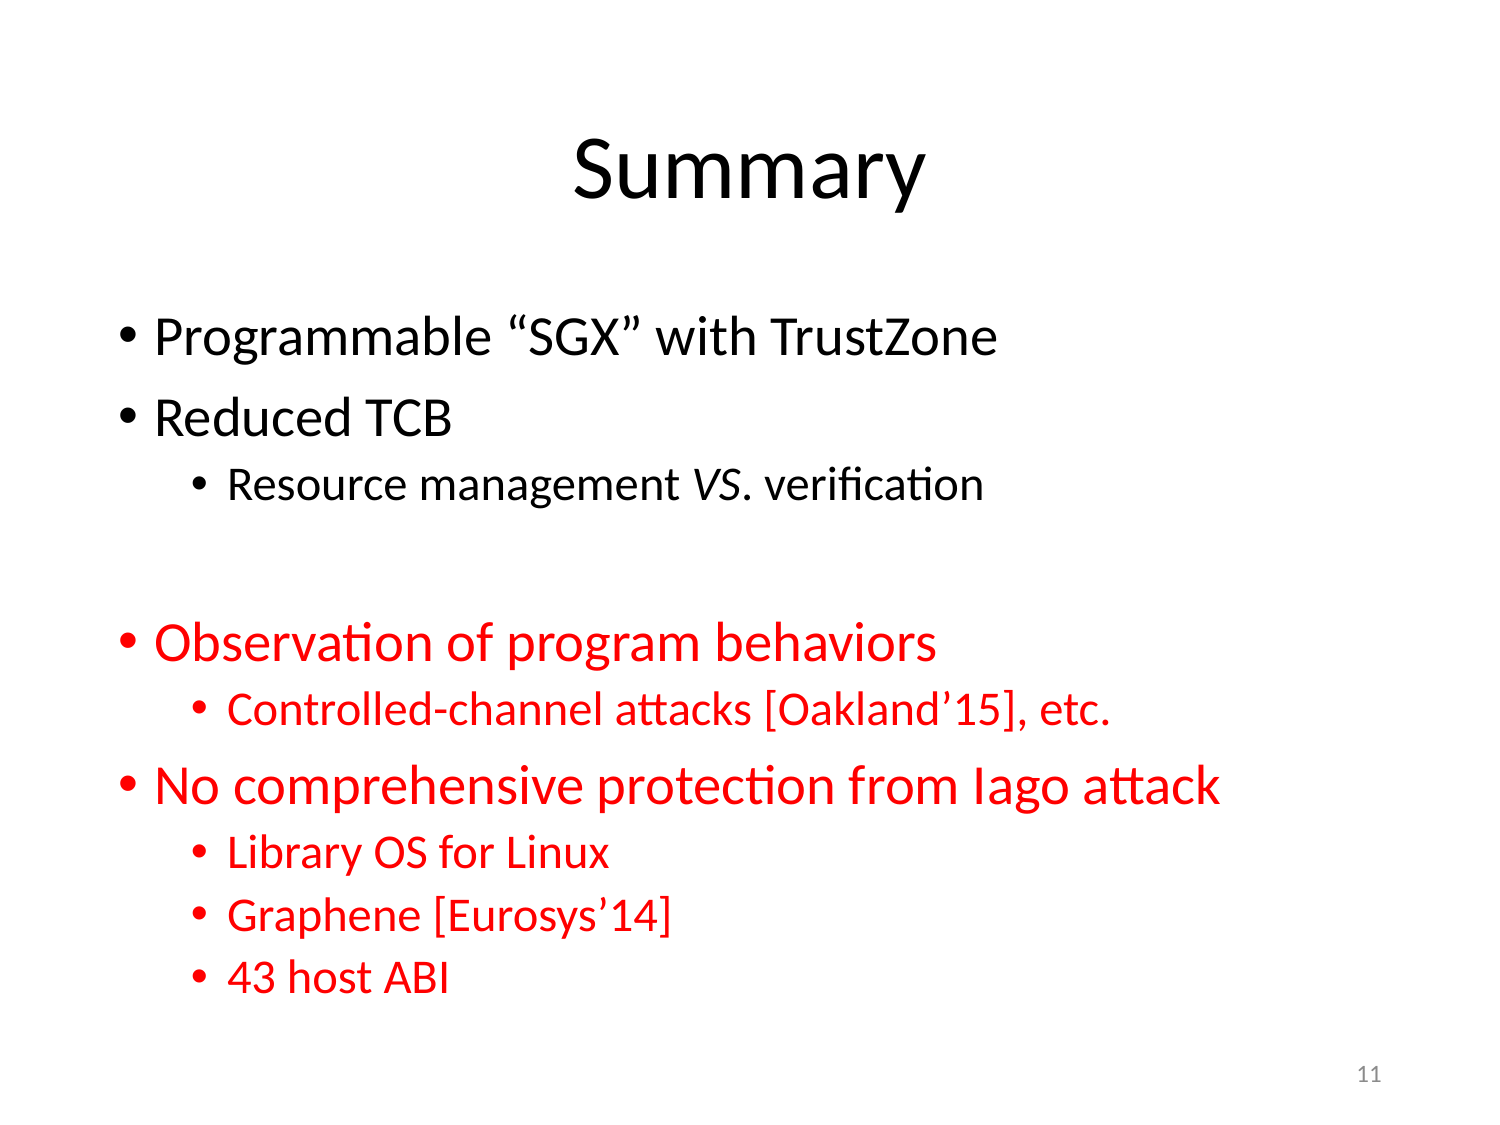

# Summary
Programmable “SGX” with TrustZone
Reduced TCB
Resource management VS. verification

Observation of program behaviors
Controlled-channel attacks [Oakland’15], etc.
No comprehensive protection from Iago attack
Library OS for Linux
Graphene [Eurosys’14]
43 host ABI
11